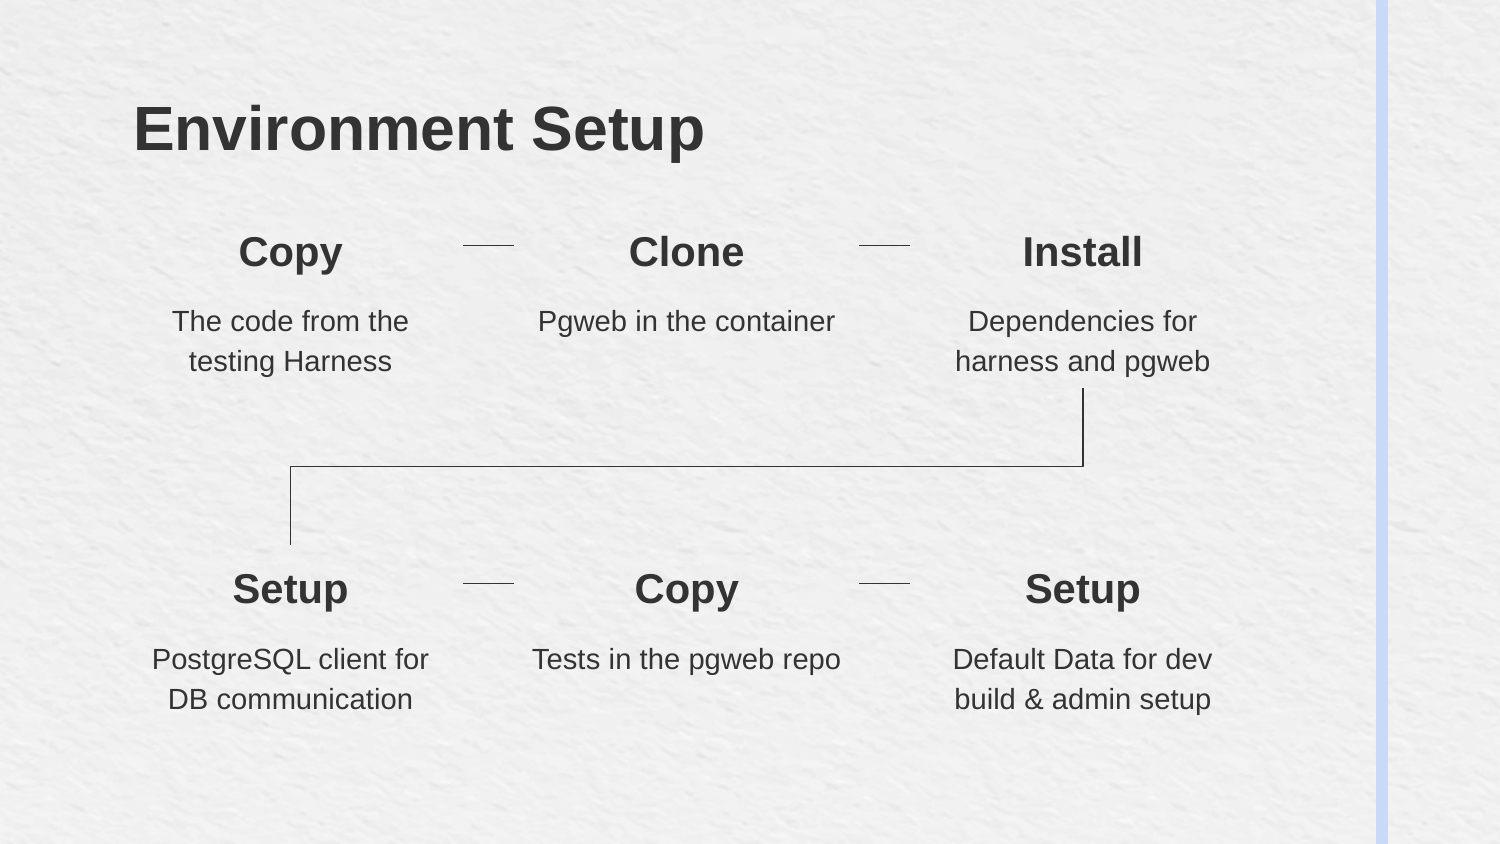

# Environment Setup
Copy
Clone
Install
The code from the testing Harness
Pgweb in the container
Dependencies for harness and pgweb
Copy
Setup
Setup
PostgreSQL client for DB communication
Tests in the pgweb repo
Default Data for dev build & admin setup